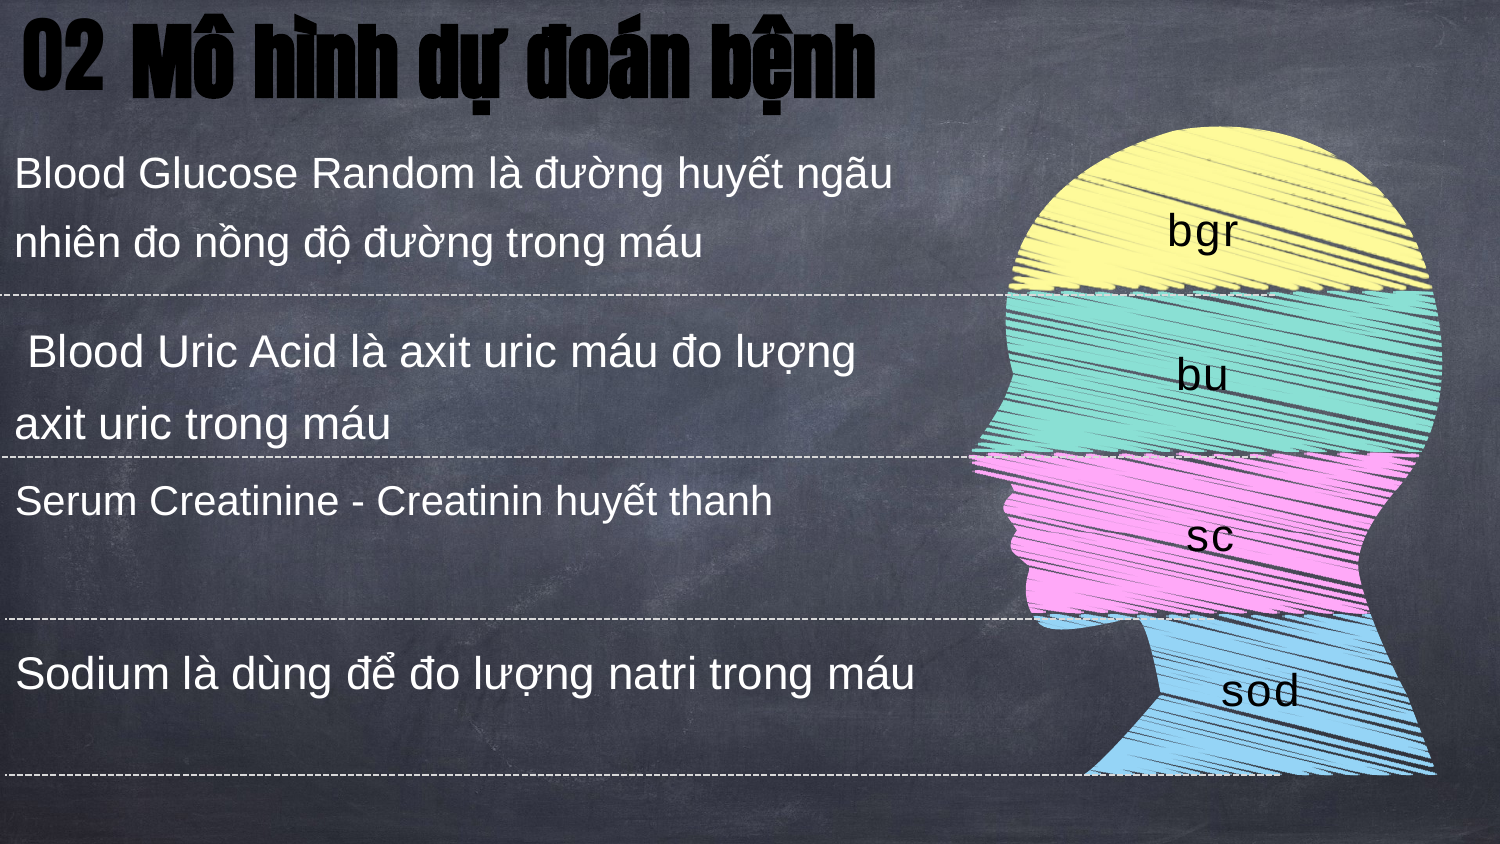

02
Mô hình dự đoán bệnh

Blood Glucose Random là đường huyết ngãu nhiên đo nồng độ đường trong máu
bgr

 Blood Uric Acid là axit uric máu đo lượng axit uric trong máu
bu
Serum Creatinine - Creatinin huyết thanh

sc

Sodium là dùng để đo lượng natri trong máu
sod